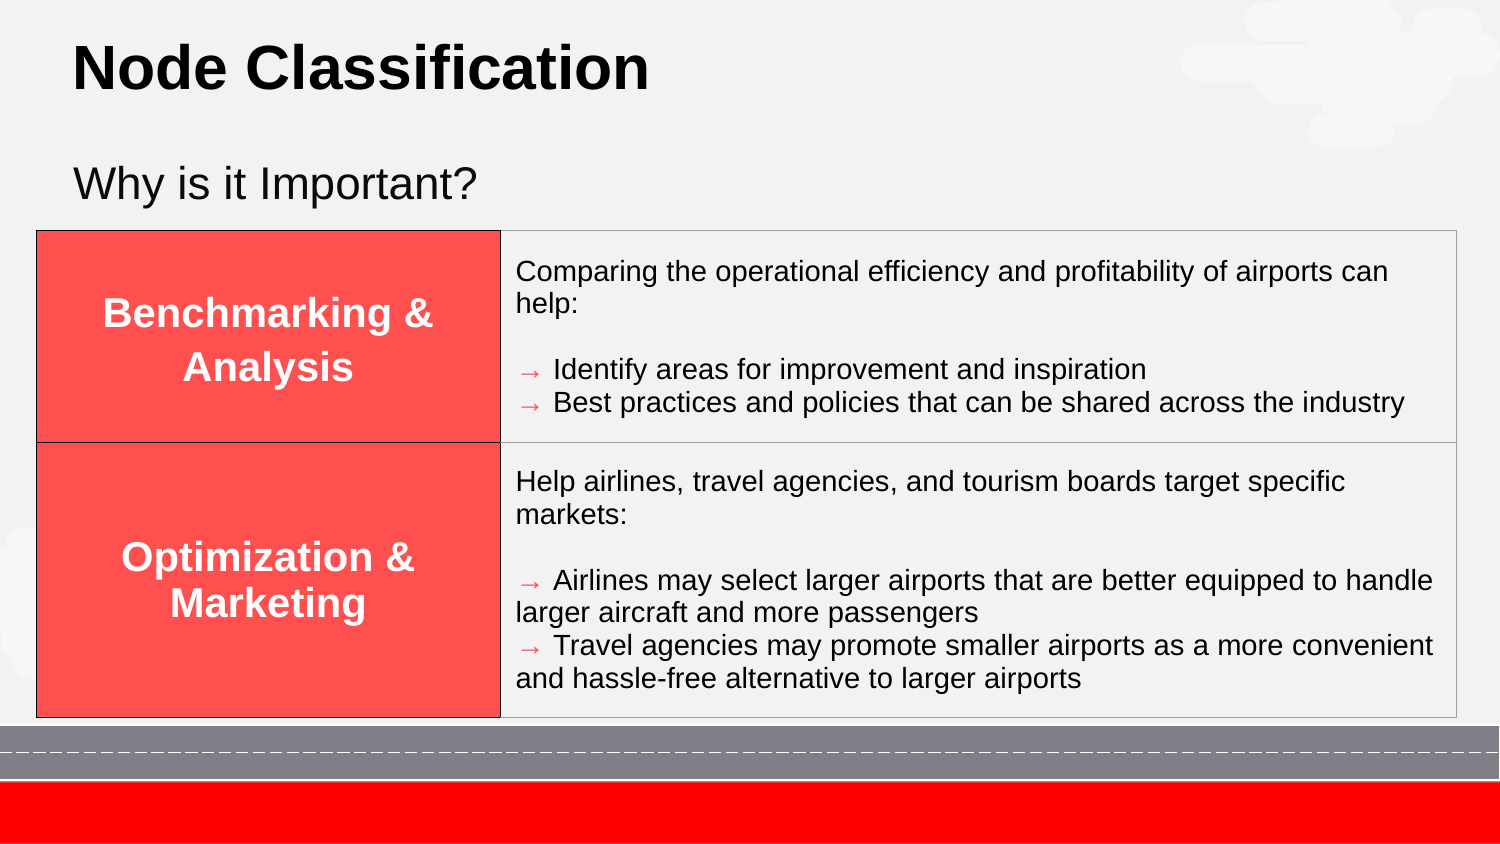

# Node Classification
Why is it Important?
| Benchmarking & Analysis | Comparing the operational efficiency and profitability of airports can help: → Identify areas for improvement and inspiration → Best practices and policies that can be shared across the industry |
| --- | --- |
| Optimization & Marketing | Help airlines, travel agencies, and tourism boards target specific markets: → Airlines may select larger airports that are better equipped to handle larger aircraft and more passengers → Travel agencies may promote smaller airports as a more convenient and hassle-free alternative to larger airports |